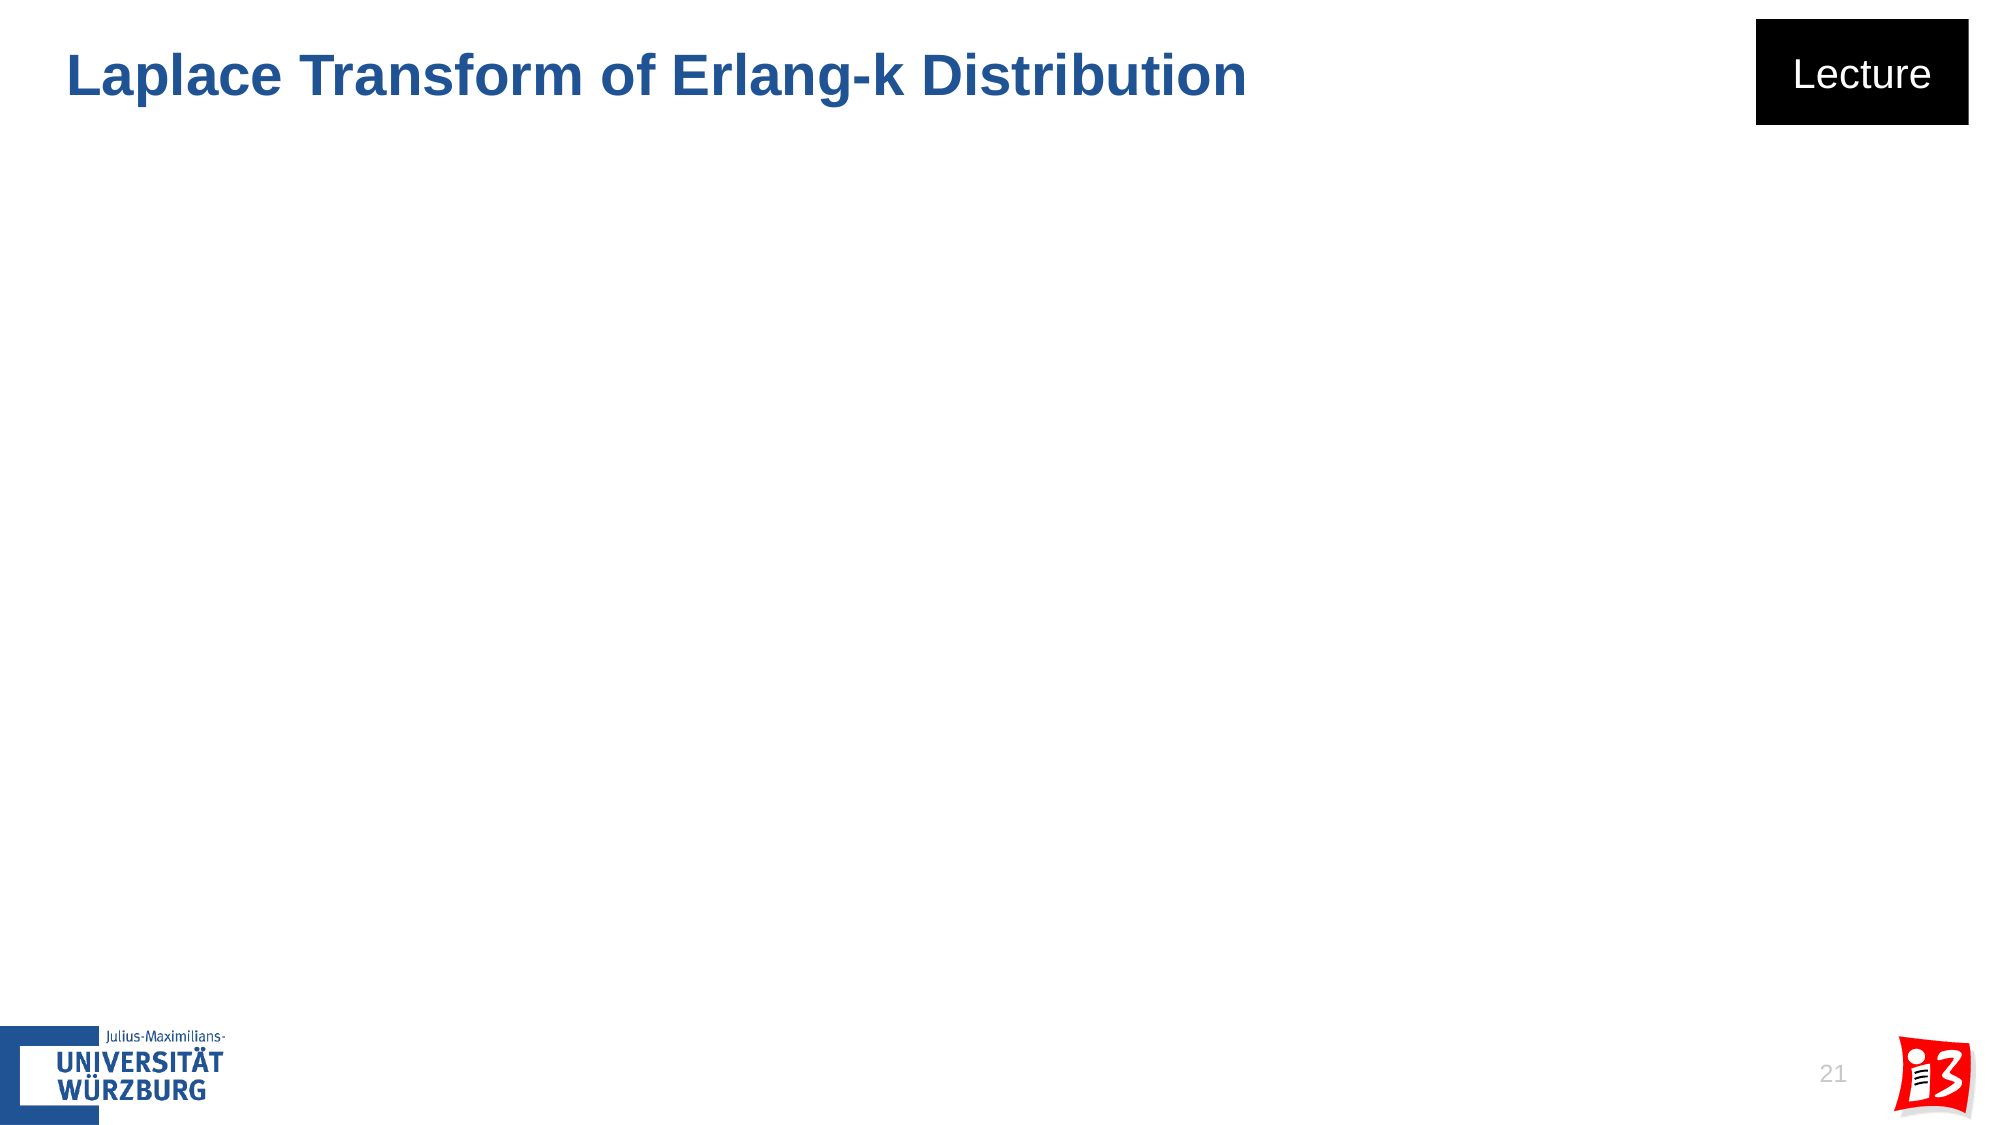

# Laplace Transform of Erlang-k Distribution
Lecture

21